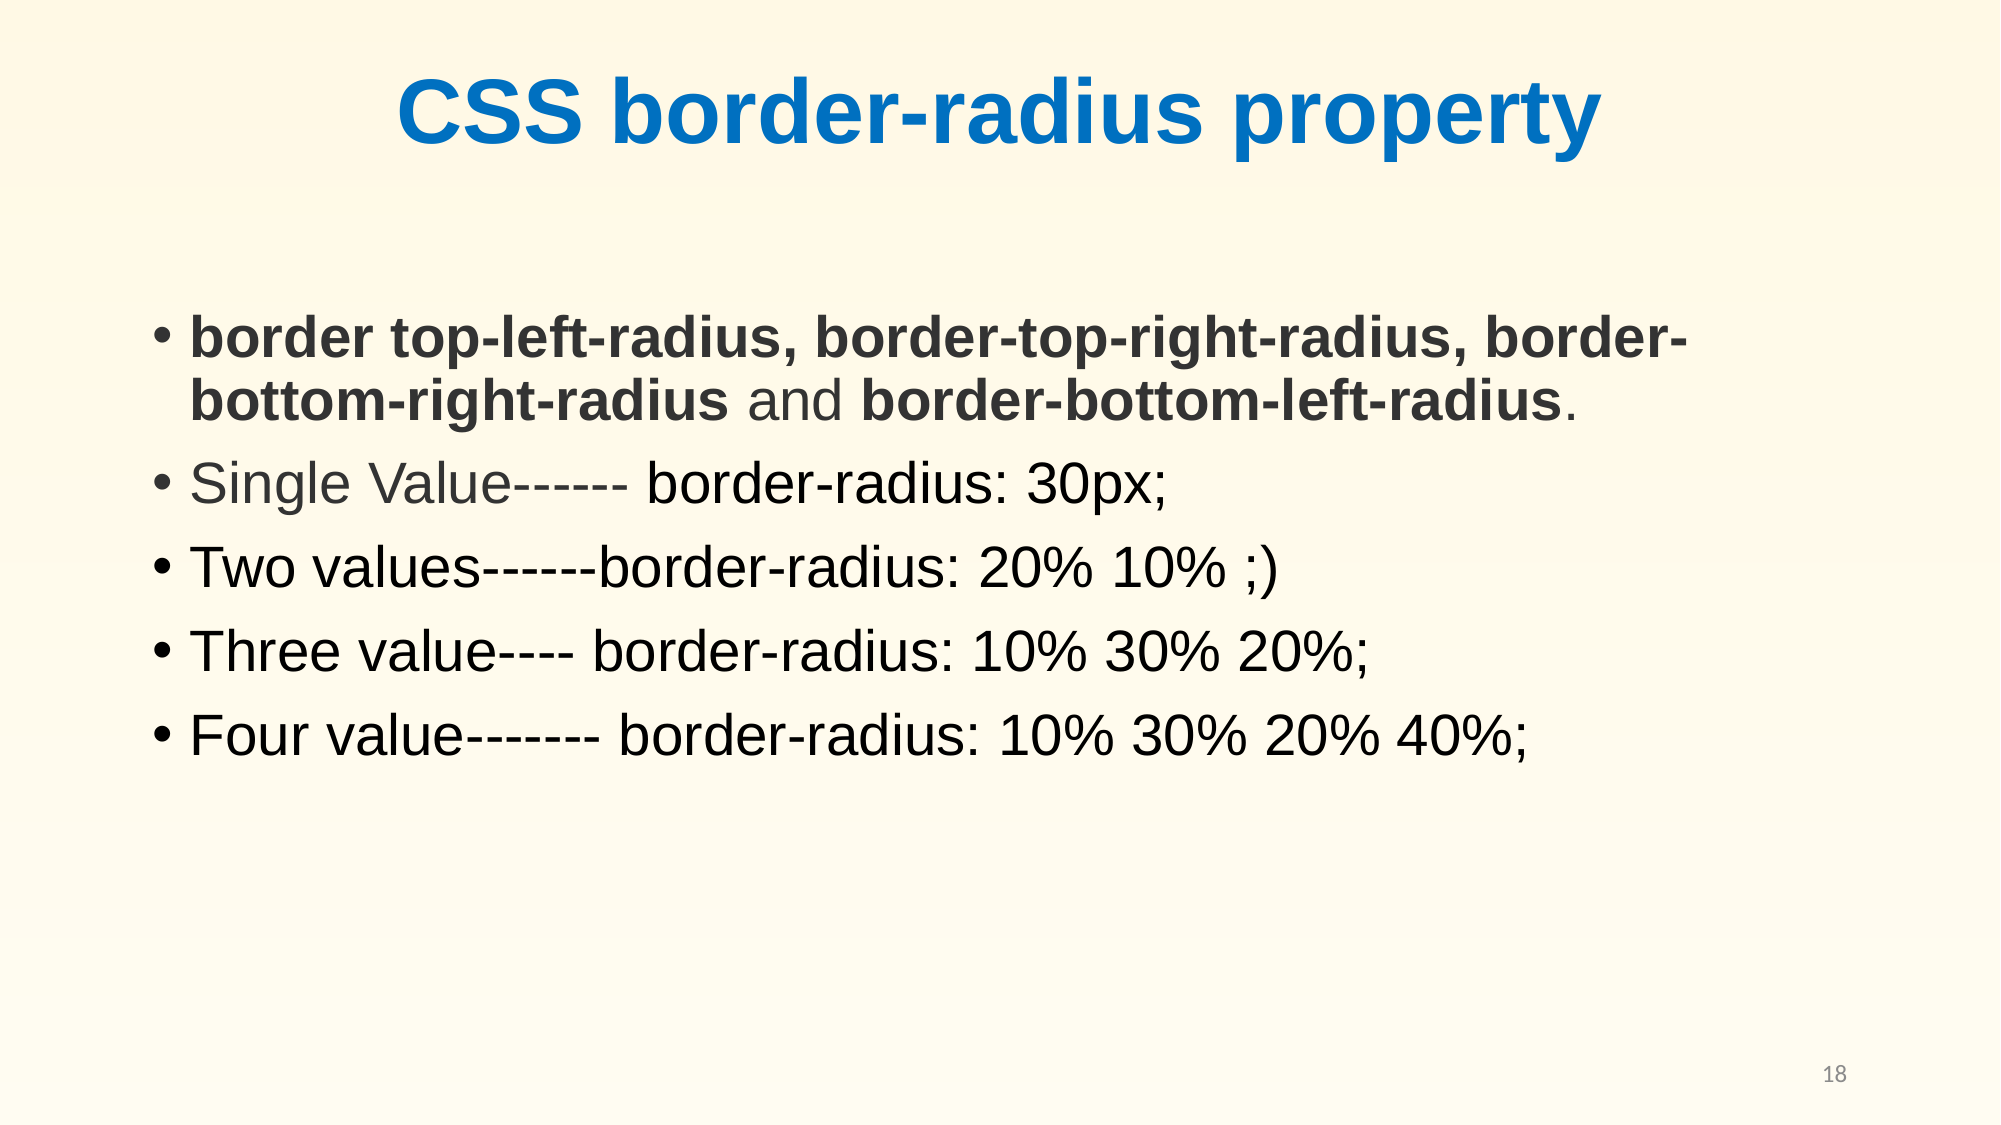

# CSS border-radius property
border top-left-radius, border-top-right-radius, border-bottom-right-radius and border-bottom-left-radius.
Single Value------ border-radius: 30px;
Two values------border-radius: 20% 10% ;)
Three value---- border-radius: 10% 30% 20%;
Four value------- border-radius: 10% 30% 20% 40%;
18